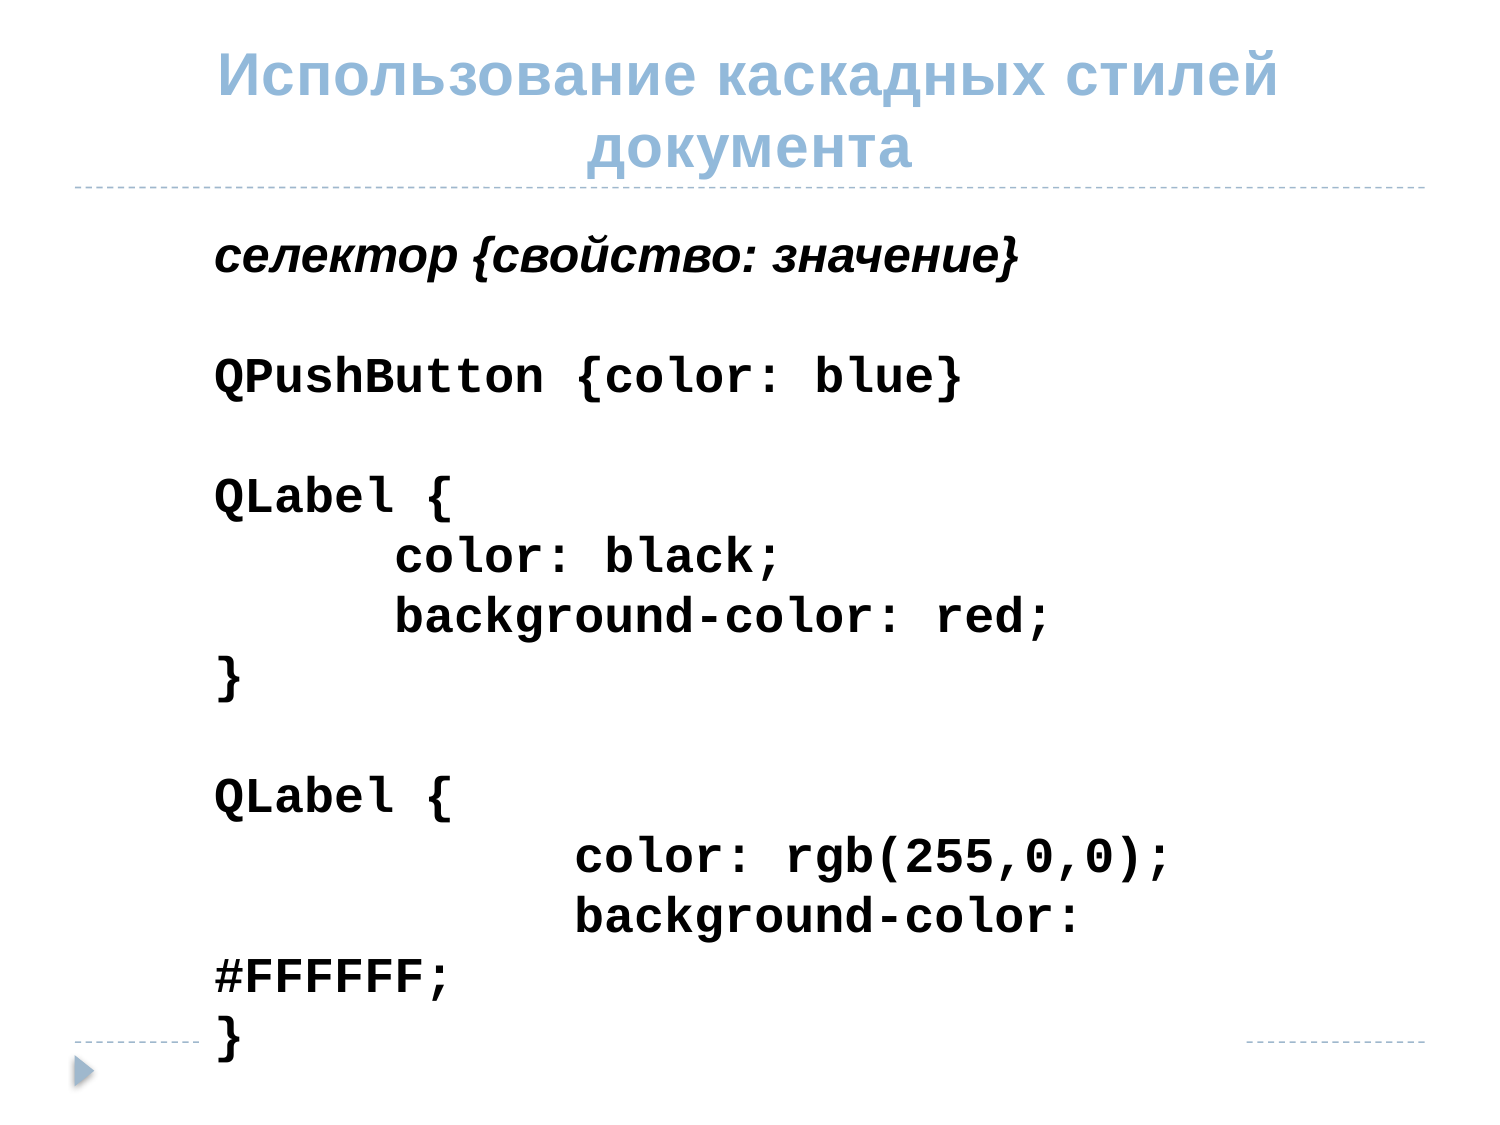

# Использование каскадных стилей документа
селектор {свойство: значение}

QPushButton {color: blue}

QLabel {
      color: black;
      background-color: red;
}

QLabel {
            color: rgb(255,0,0);
            background-color: #FFFFFF;
}